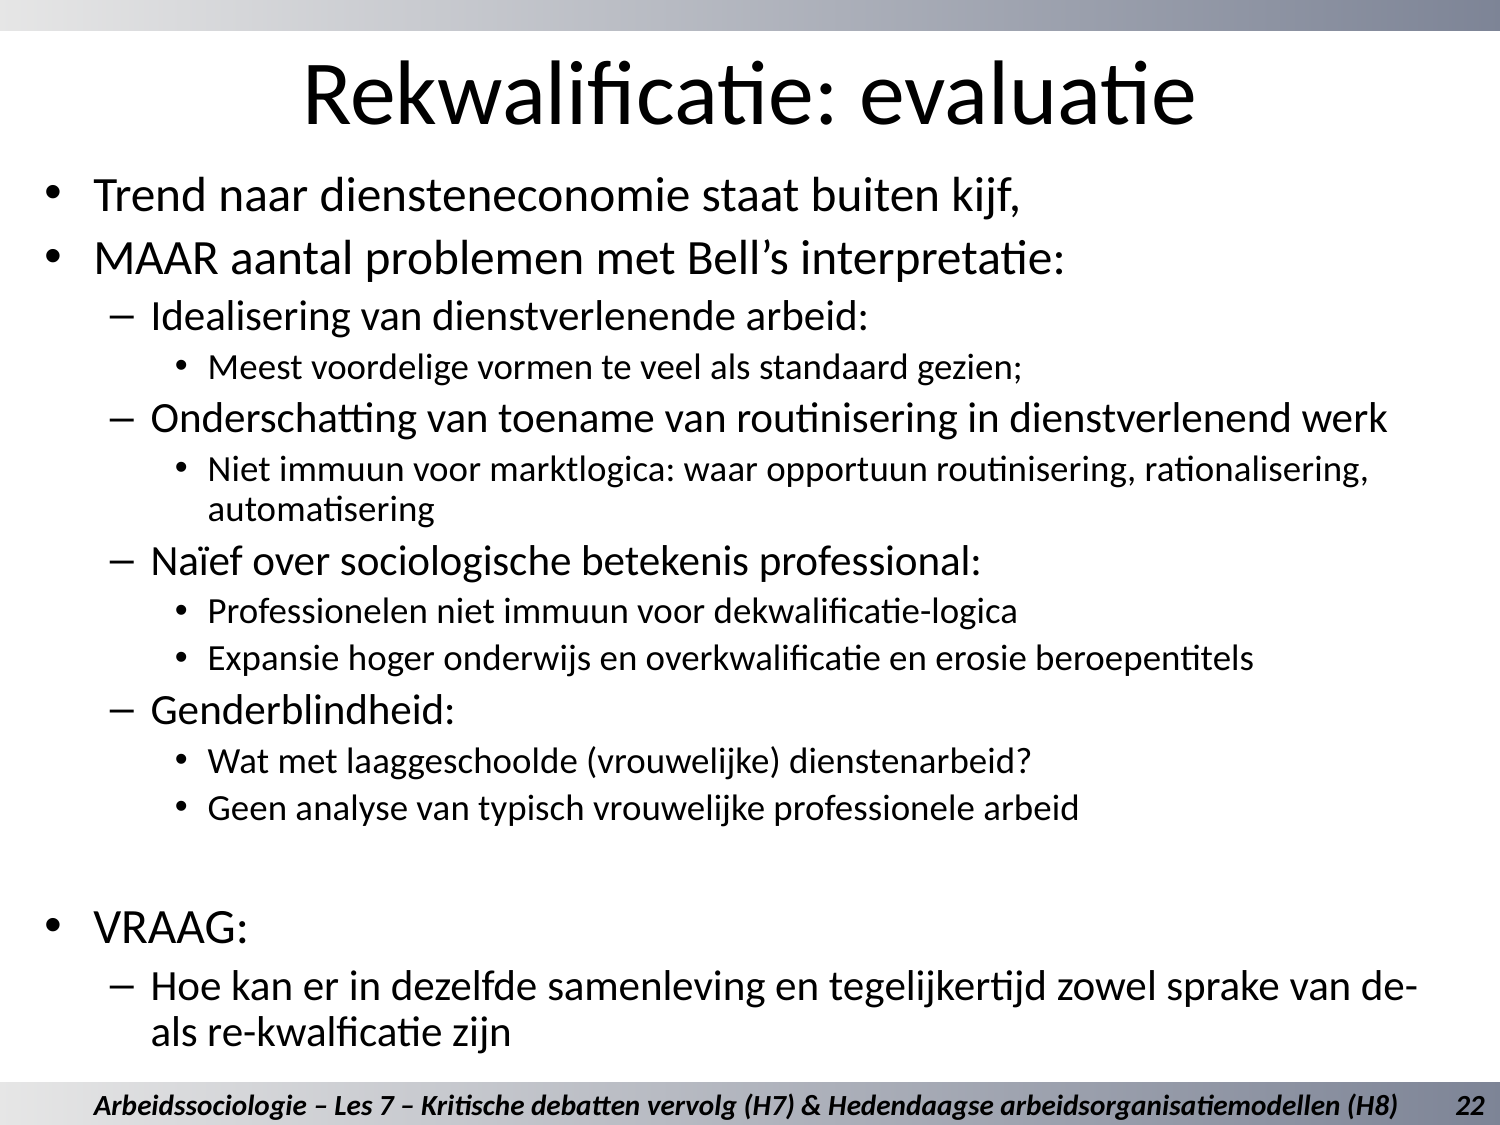

# Rekwalificatie: evaluatie
Trend naar diensteneconomie staat buiten kijf,
MAAR aantal problemen met Bell’s interpretatie:
Idealisering van dienstverlenende arbeid:
Meest voordelige vormen te veel als standaard gezien;
Onderschatting van toename van routinisering in dienstverlenend werk
Niet immuun voor marktlogica: waar opportuun routinisering, rationalisering, automatisering
Naïef over sociologische betekenis professional:
Professionelen niet immuun voor dekwalificatie-logica
Expansie hoger onderwijs en overkwalificatie en erosie beroepentitels
Genderblindheid:
Wat met laaggeschoolde (vrouwelijke) dienstenarbeid?
Geen analyse van typisch vrouwelijke professionele arbeid

VRAAG:
Hoe kan er in dezelfde samenleving en tegelijkertijd zowel sprake van de- als re-kwalficatie zijn
Arbeidssociologie – Les 7 – Kritische debatten vervolg (H7) & Hedendaagse arbeidsorganisatiemodellen (H8)
22